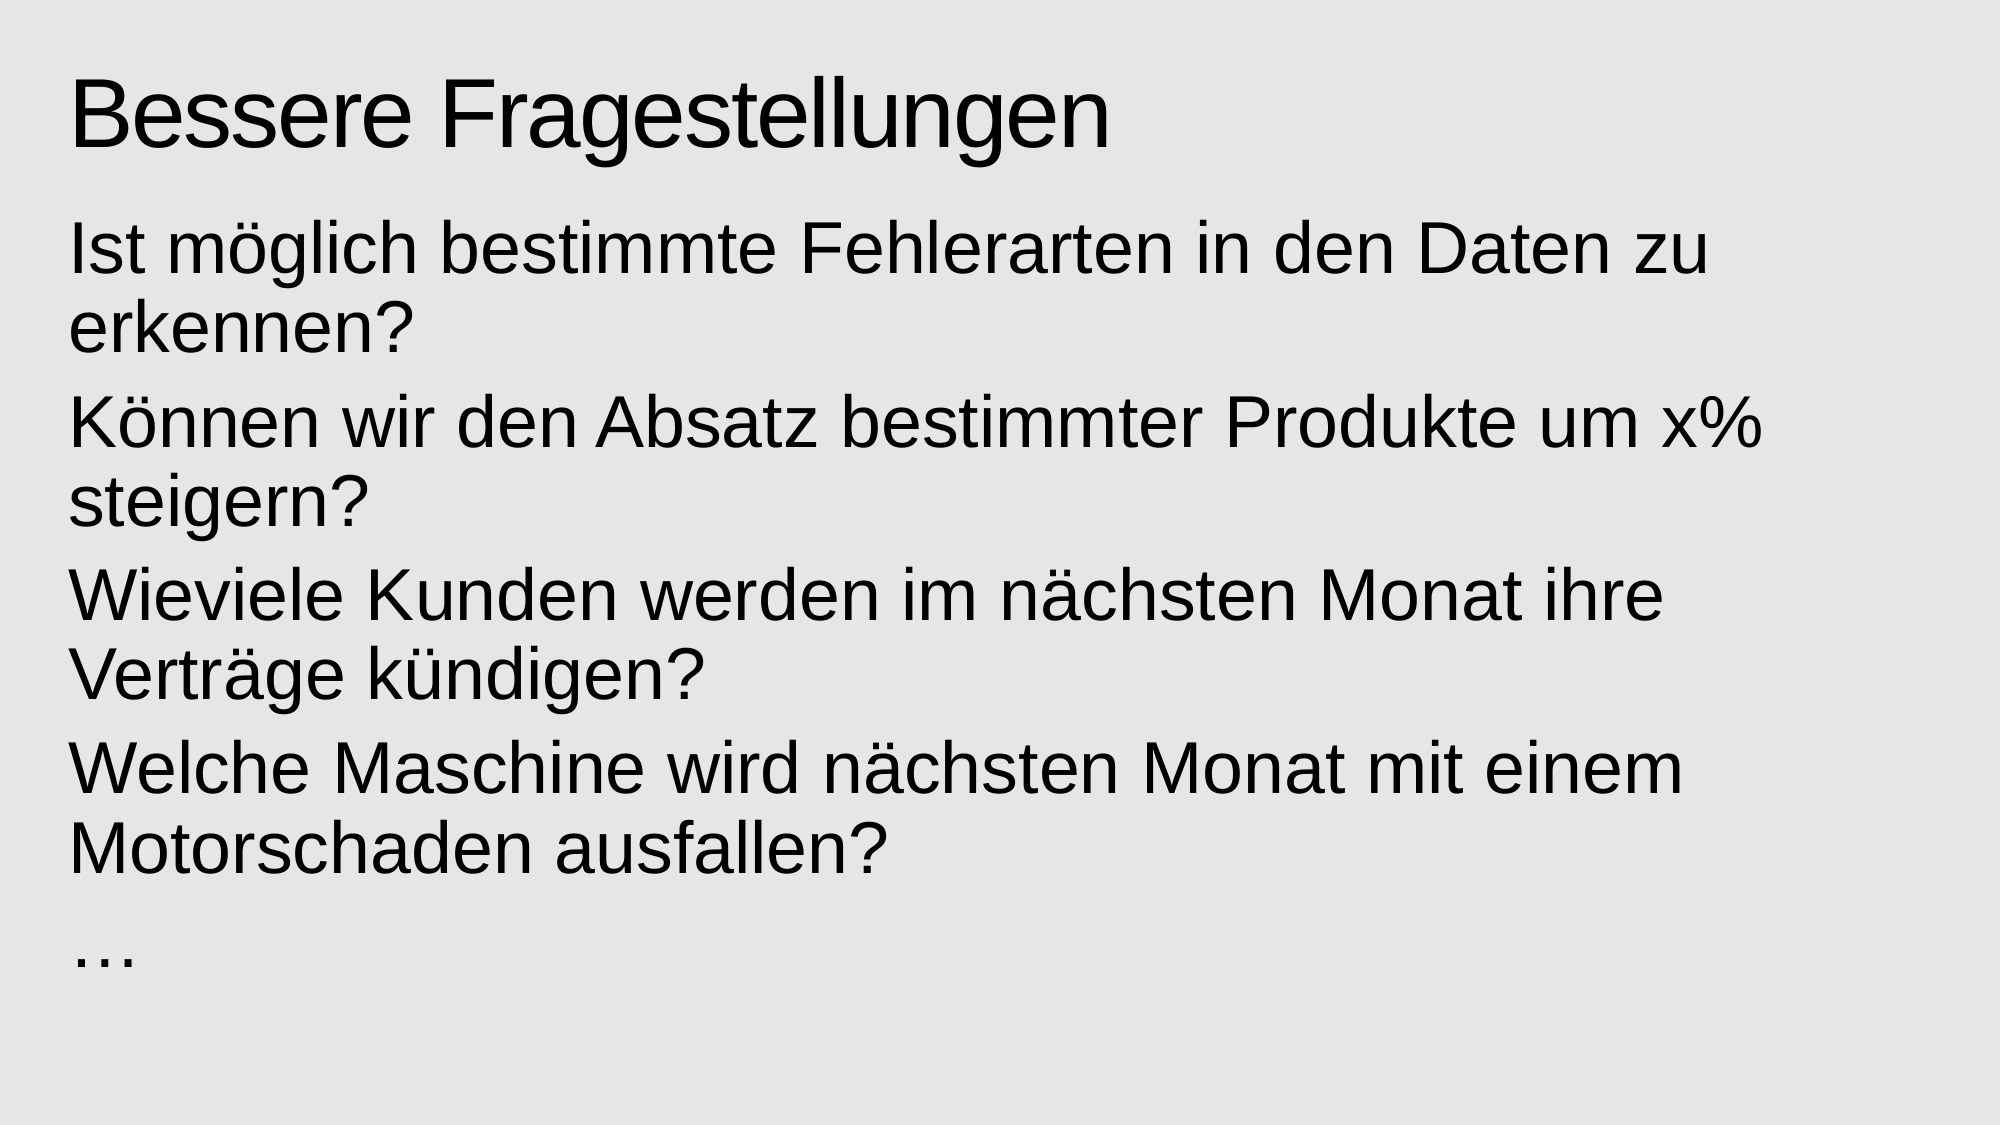

# Bessere Fragestellungen
Ist möglich bestimmte Fehlerarten in den Daten zu erkennen?
Können wir den Absatz bestimmter Produkte um x% steigern?
Wieviele Kunden werden im nächsten Monat ihre Verträge kündigen?
Welche Maschine wird nächsten Monat mit einem Motorschaden ausfallen?
…